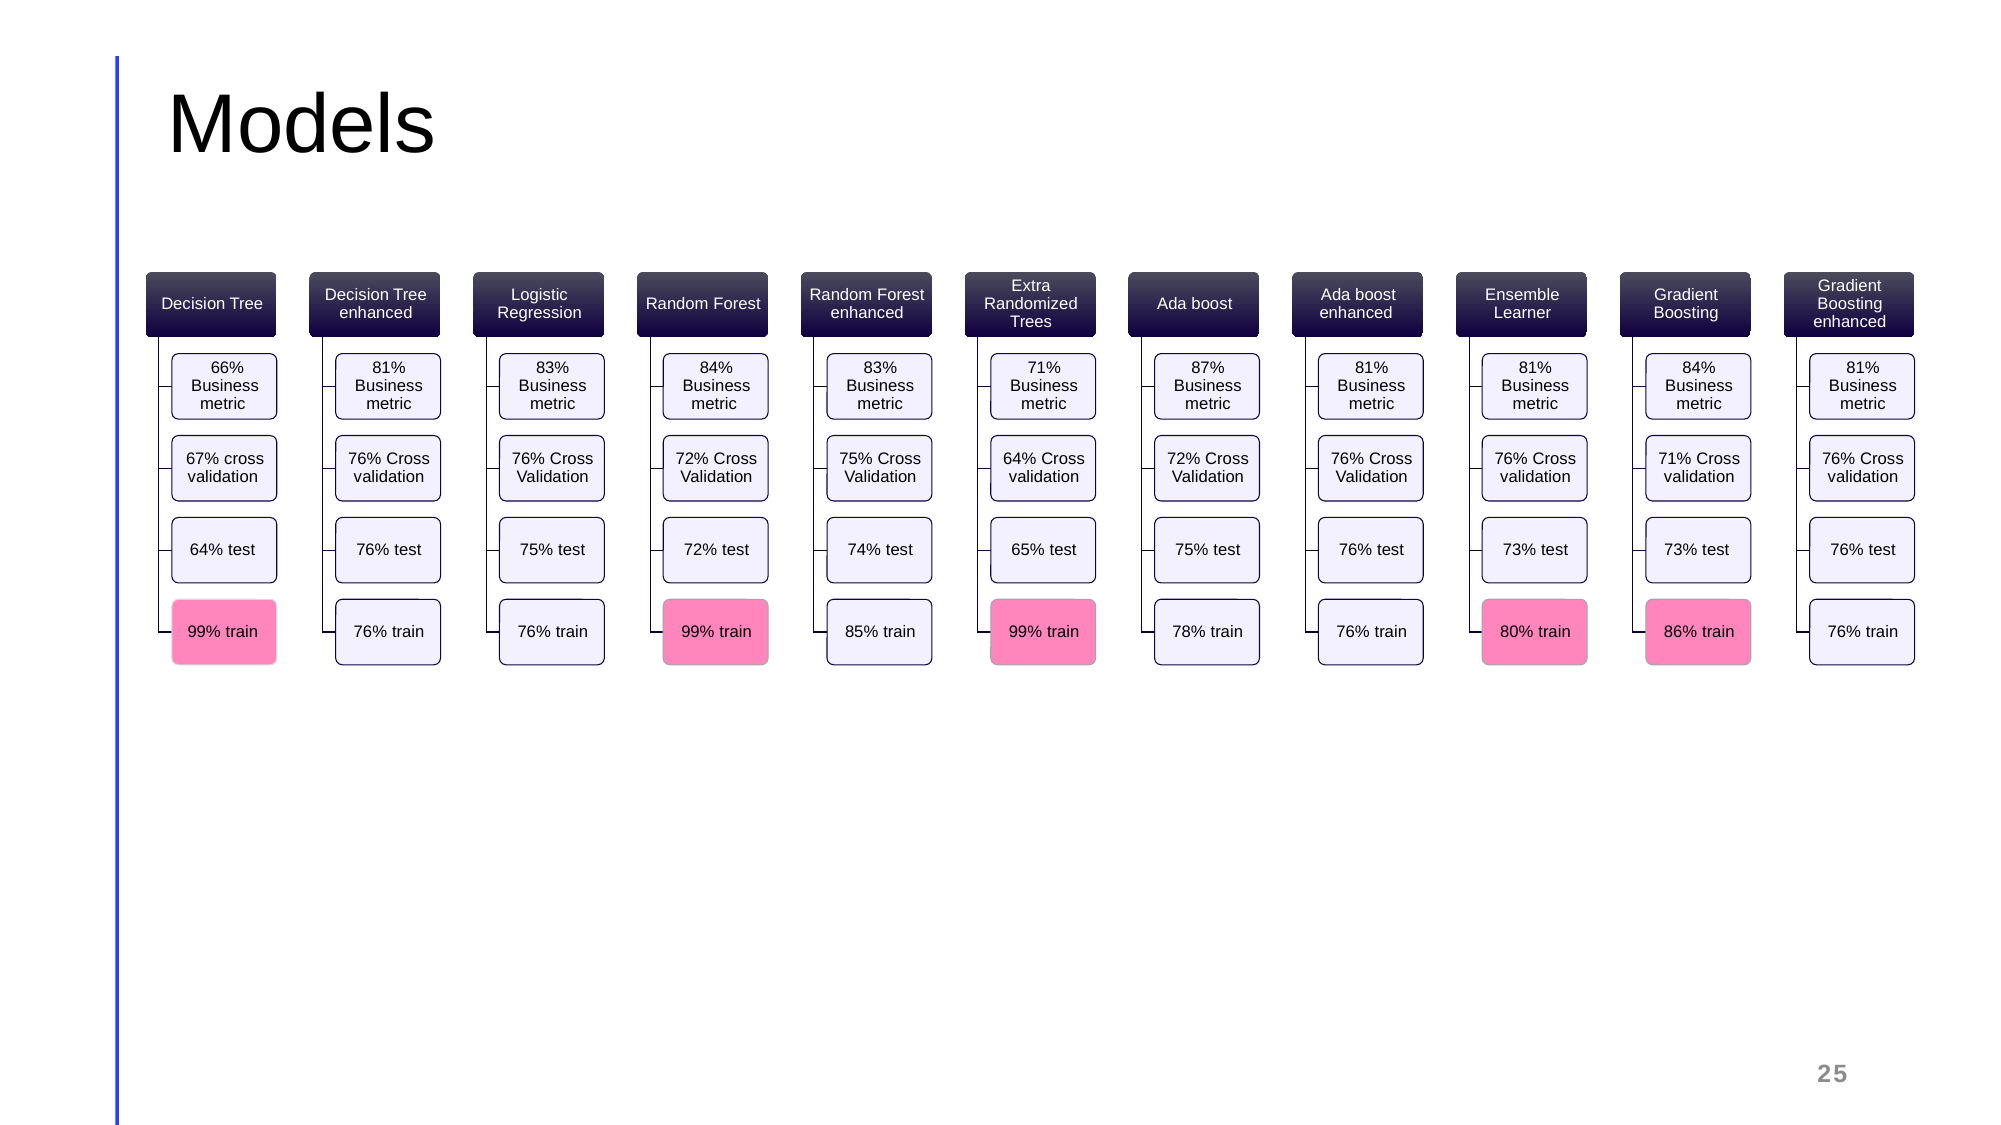

Models
Decision Tree
 66% Business metric
67% cross validation
64% test
99% train
Decision Tree enhanced
81% Business metric
76% Cross validation
76% test
76% train
Logistic Regression
83% Business metric
76% Cross Validation
75% test
76% train
Random Forest
84% Business metric
72% Cross Validation
72% test
99% train
Random Forest enhanced
83% Business metric
75% Cross Validation
74% test
85% train
Extra Randomized Trees
71% Business metric
64% Cross validation
65% test
99% train
Ada boost
87% Business metric
72% Cross Validation
75% test
78% train
Ada boost enhanced
81% Business metric
76% Cross Validation
76% test
76% train
Ensemble Learner
81% Business metric
76% Cross validation
73% test
80% train
Gradient Boosting
84% Business metric
71% Cross validation
73% test
86% train
Gradient Boosting enhanced
81% Business metric
76% Cross validation
76% test
76% train
25